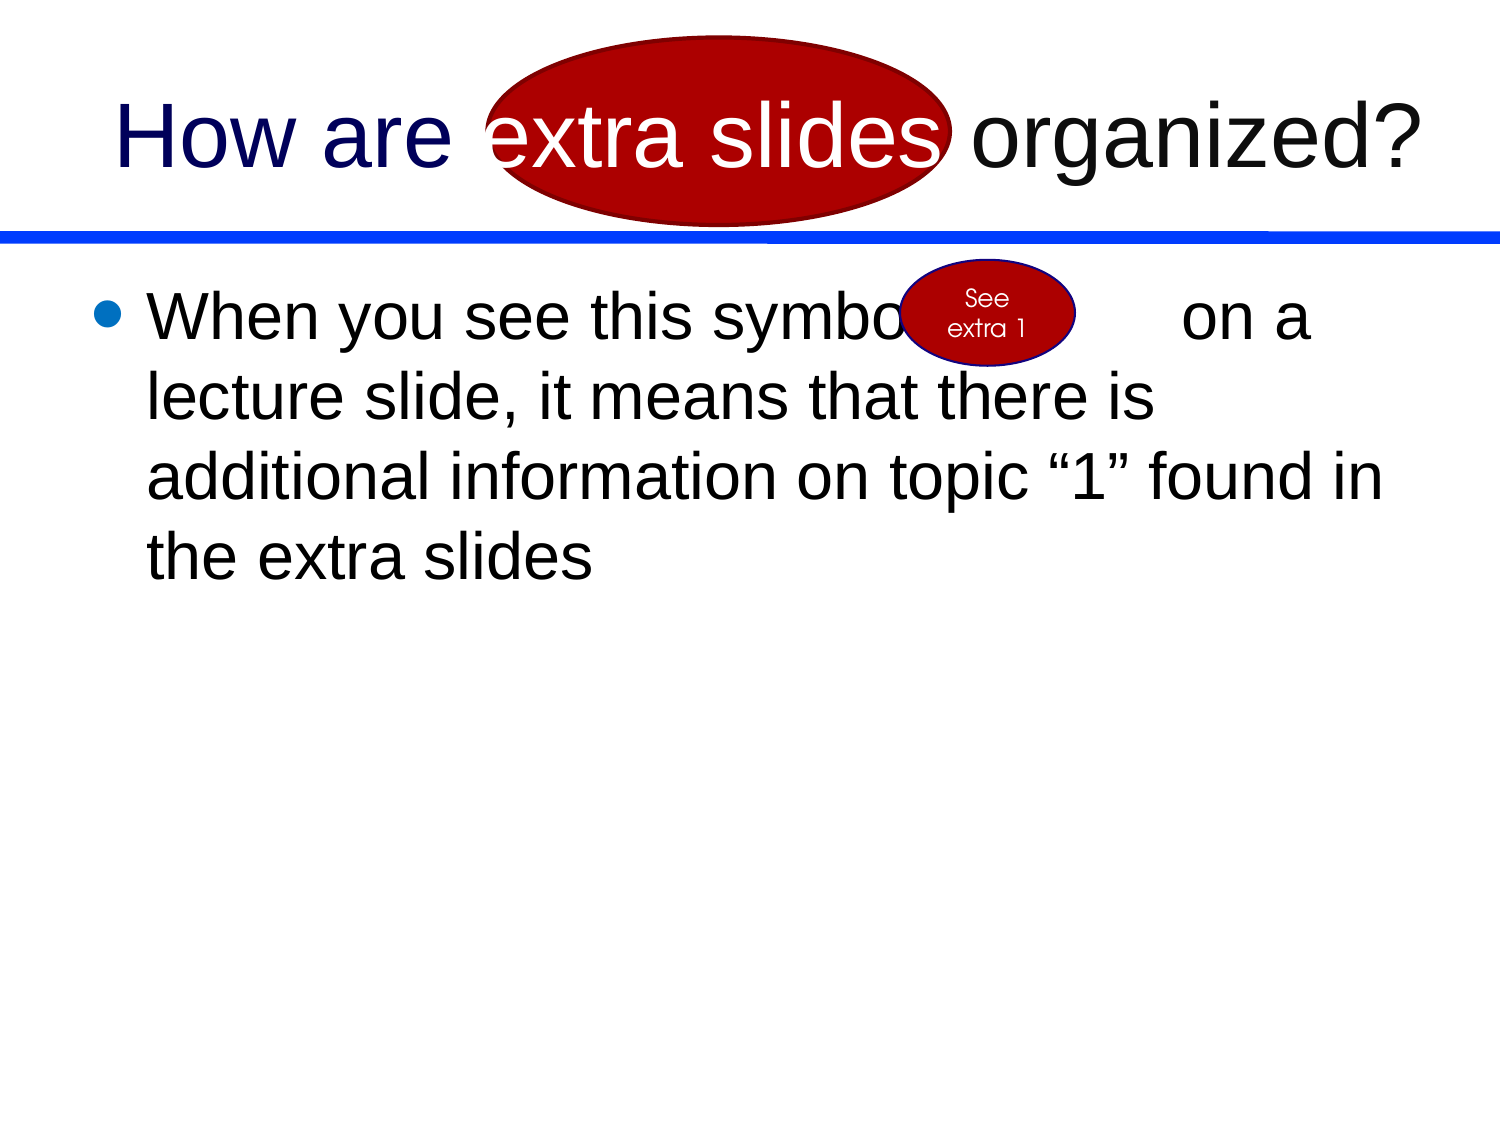

# How are extra slides organized?

See extra 1
When you see this symbol              on a lecture slide, it means that there is additional information on topic “1” found in the extra slides